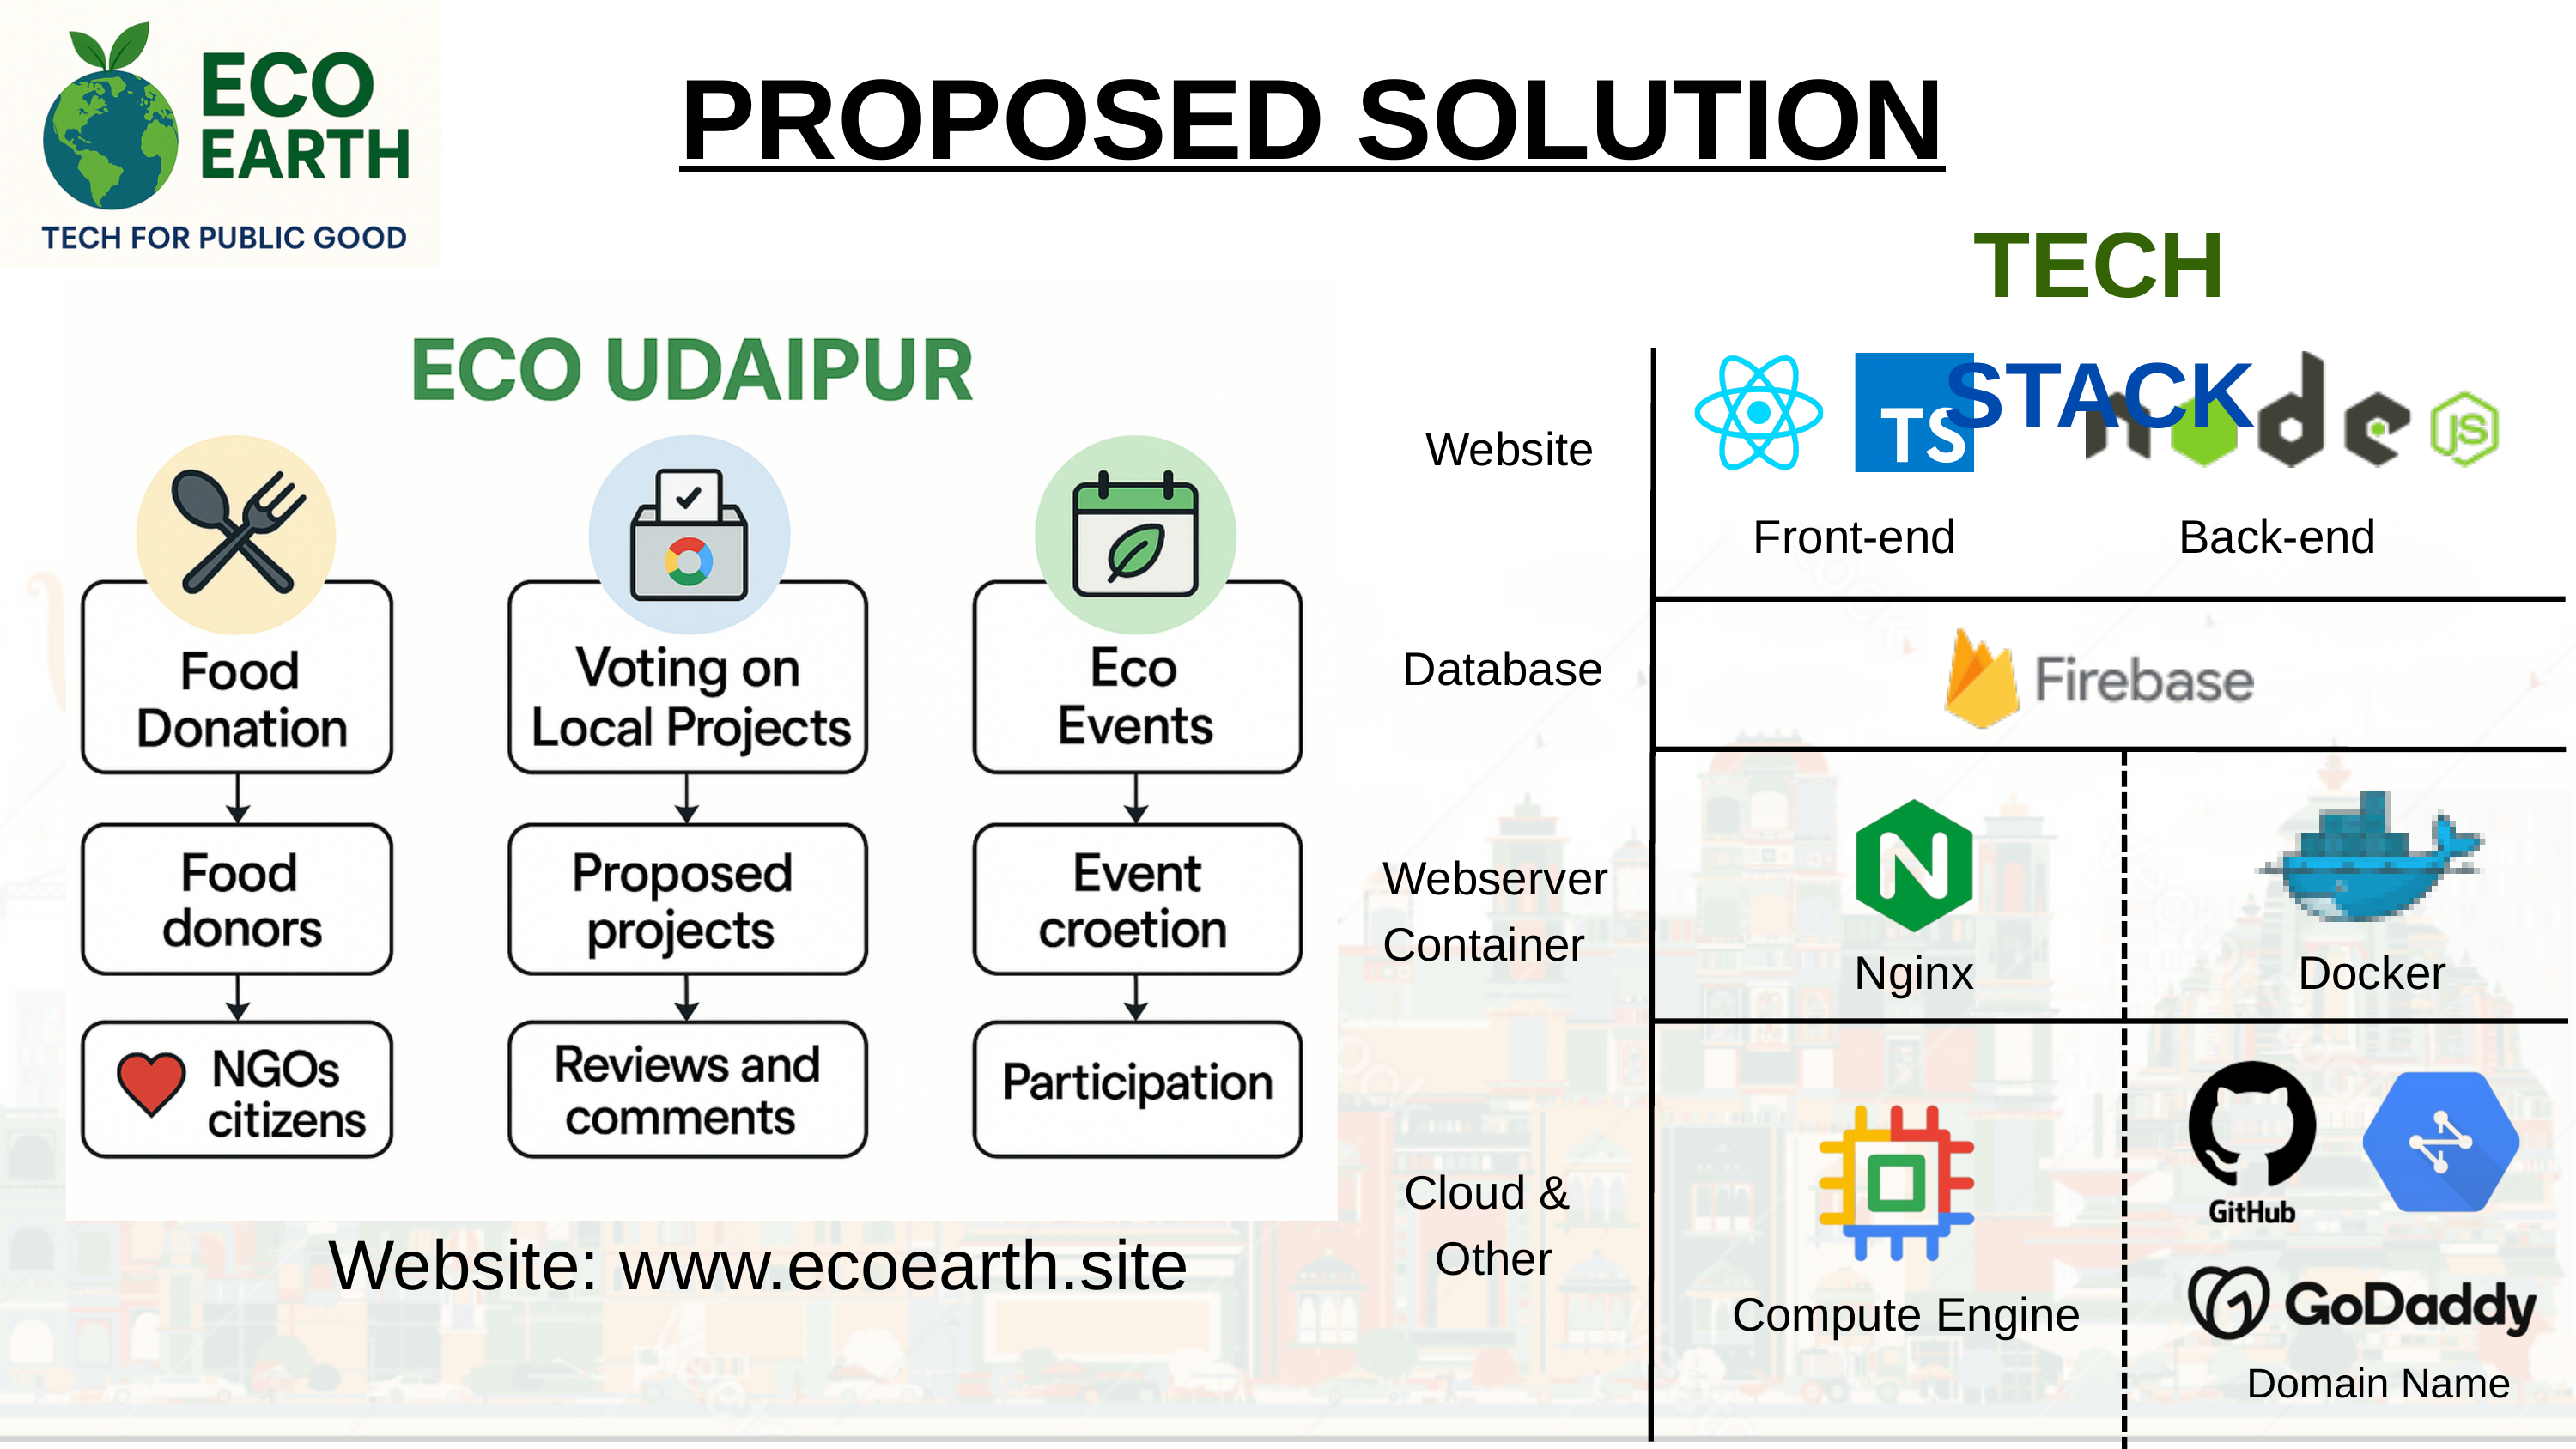

PROPOSED SOLUTION
TECH STACK

Website
Front-end
Back-end

Database

Webserver
Container
Nginx
Docker

Cloud &
Other
Website: www.ecoearth.site

Compute Engine
Domain Name